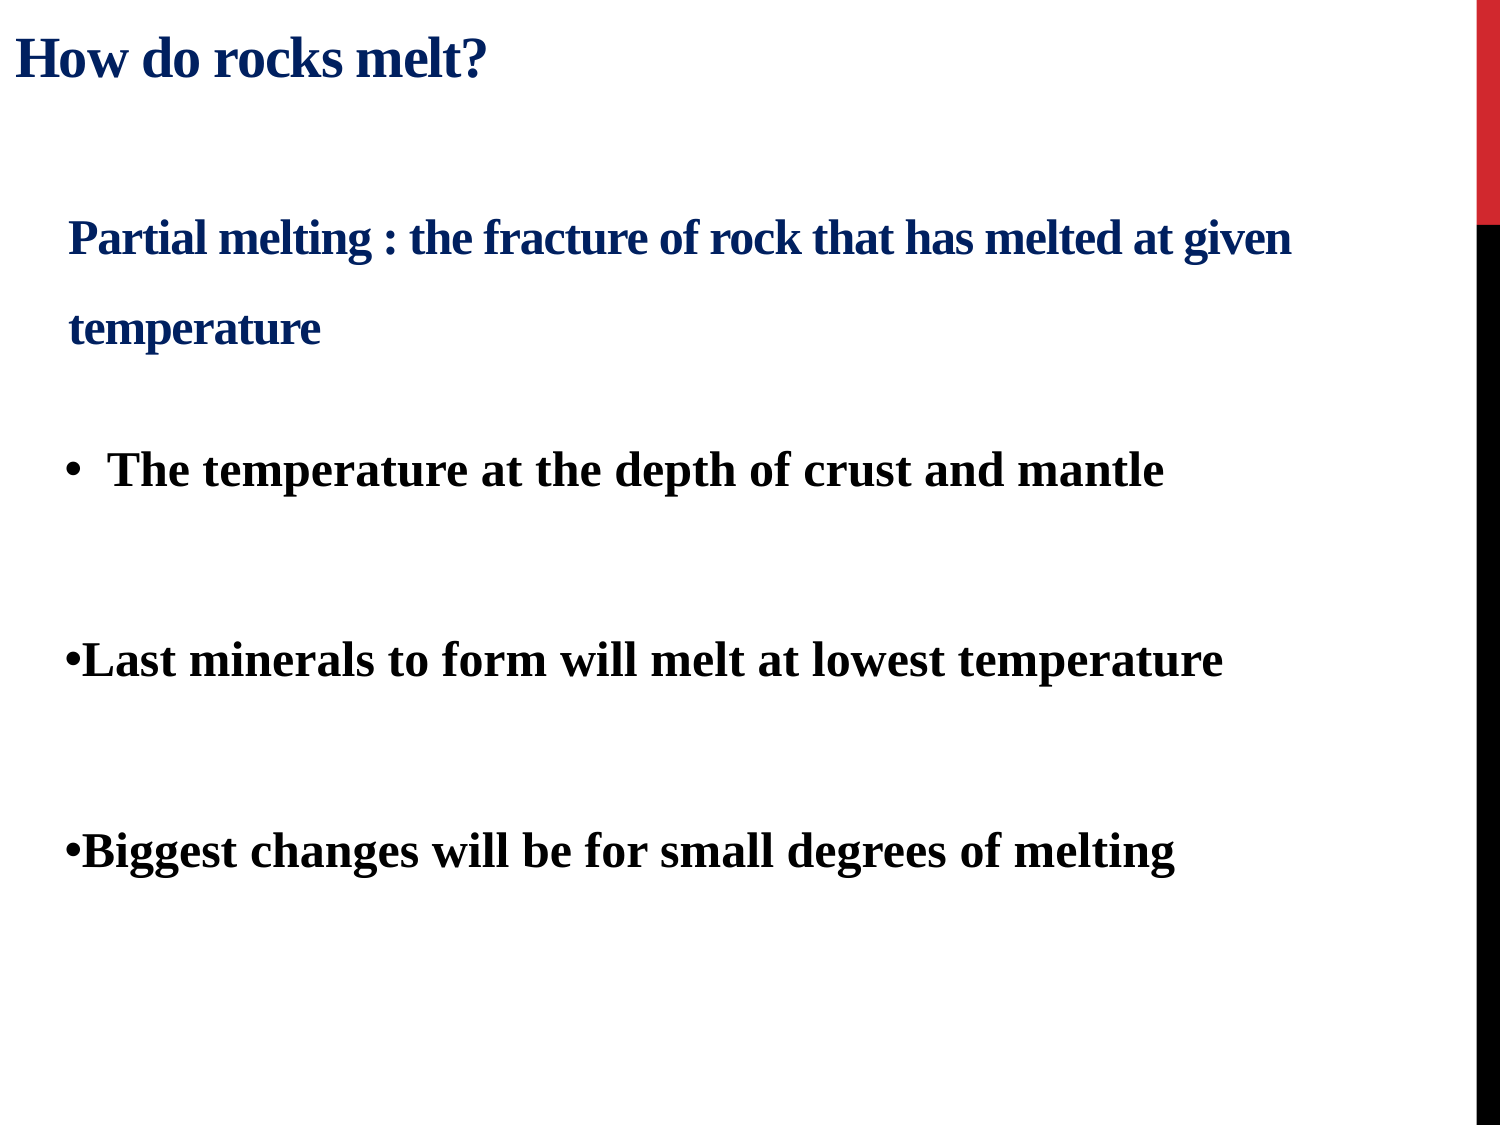

# How do rocks melt?
Partial melting : the fracture of rock that has melted at given temperature

  The temperature at the depth of crust and mantle

Last minerals to form will melt at lowest temperature

Biggest changes will be for small degrees of melting